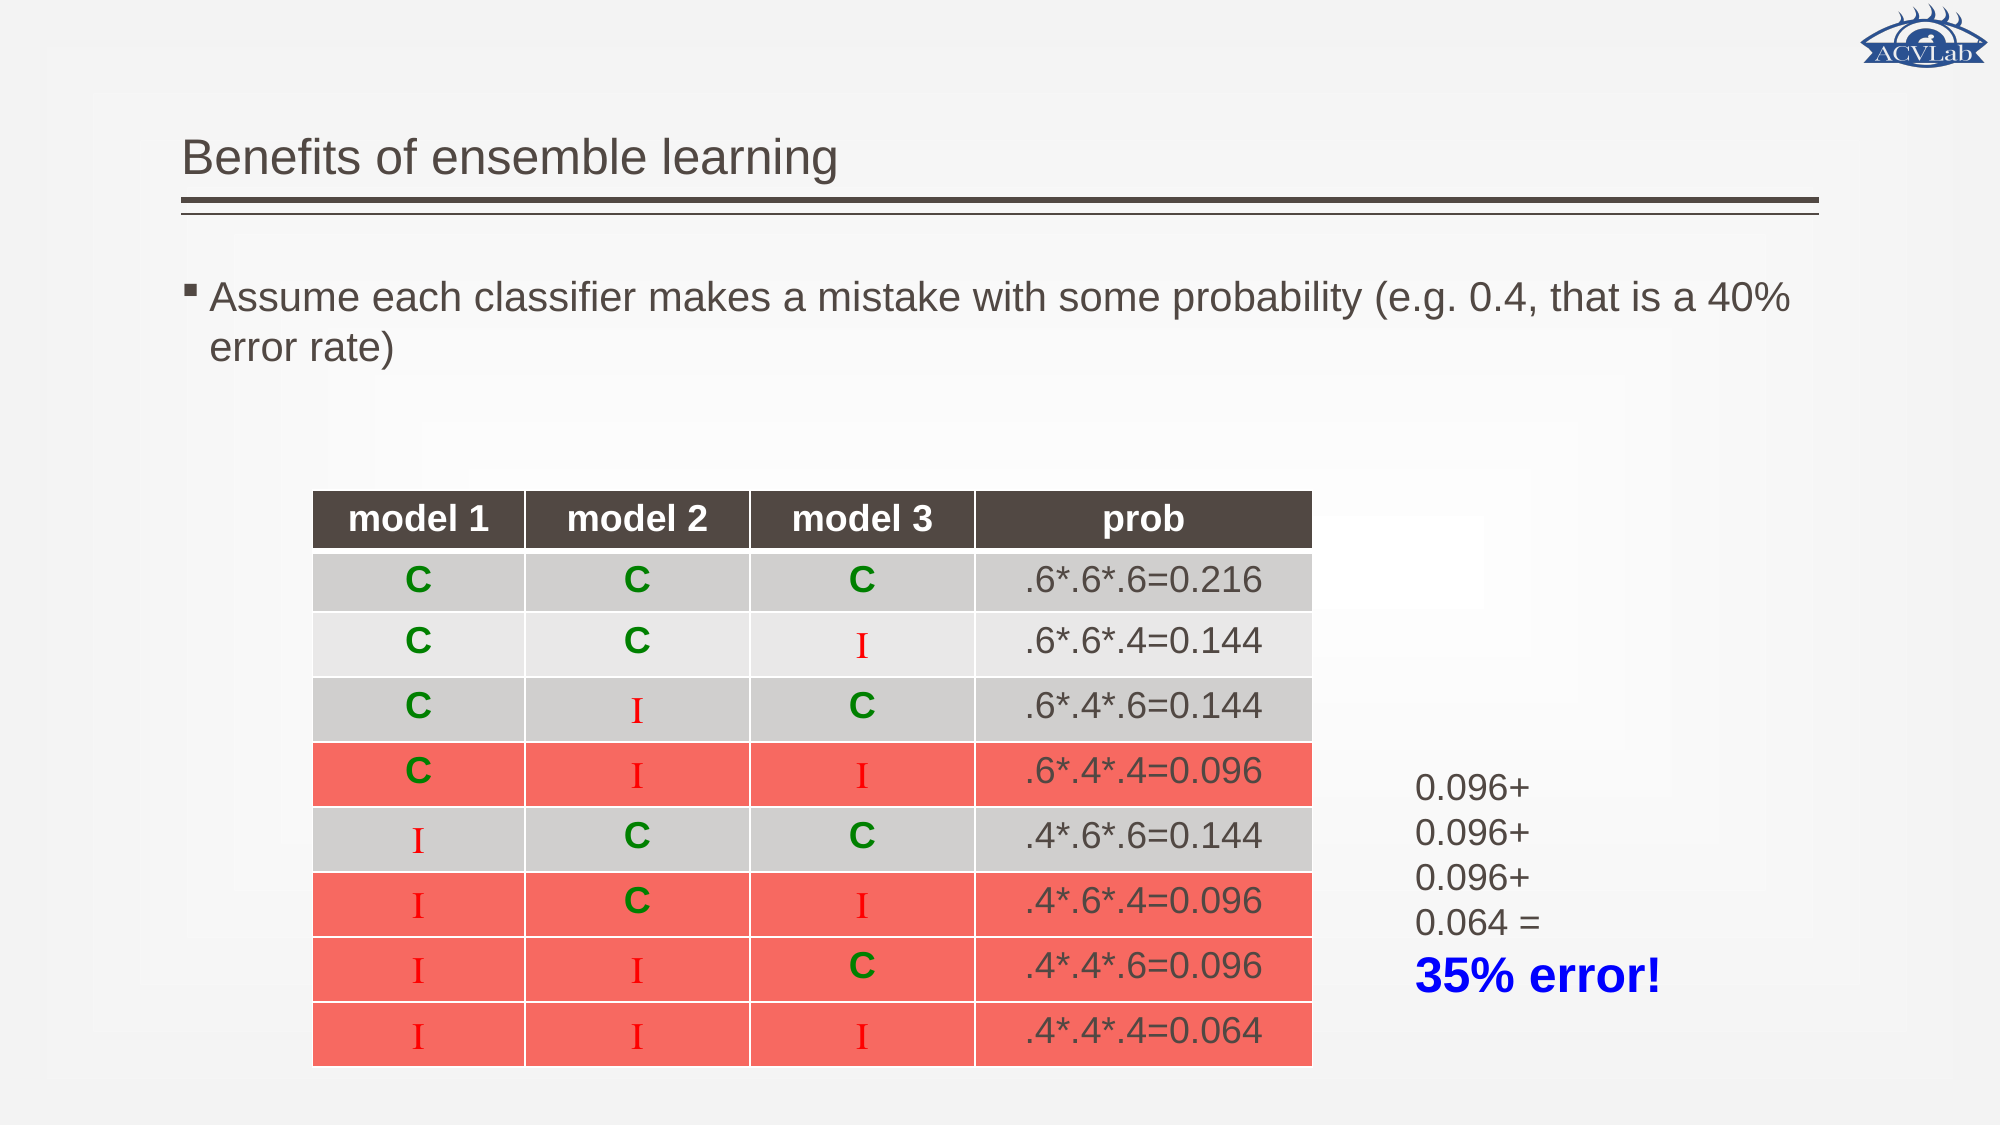

# Benefits of ensemble learning
Assume each classifier makes a mistake with some probability (e.g. 0.4, that is a 40% error rate)

| model 1 | model 2 | model 3 | prob |
| --- | --- | --- | --- |
| C | C | C | .6\*.6\*.6=0.216 |
| C | C | I | .6\*.6\*.4=0.144 |
| C | I | C | .6\*.4\*.6=0.144 |
| C | I | I | .6\*.4\*.4=0.096 |
| I | C | C | .4\*.6\*.6=0.144 |
| I | C | I | .4\*.6\*.4=0.096 |
| I | I | C | .4\*.4\*.6=0.096 |
| I | I | I | .4\*.4\*.4=0.064 |
0.096+
0.096+
0.096+
0.064 =
35% error!